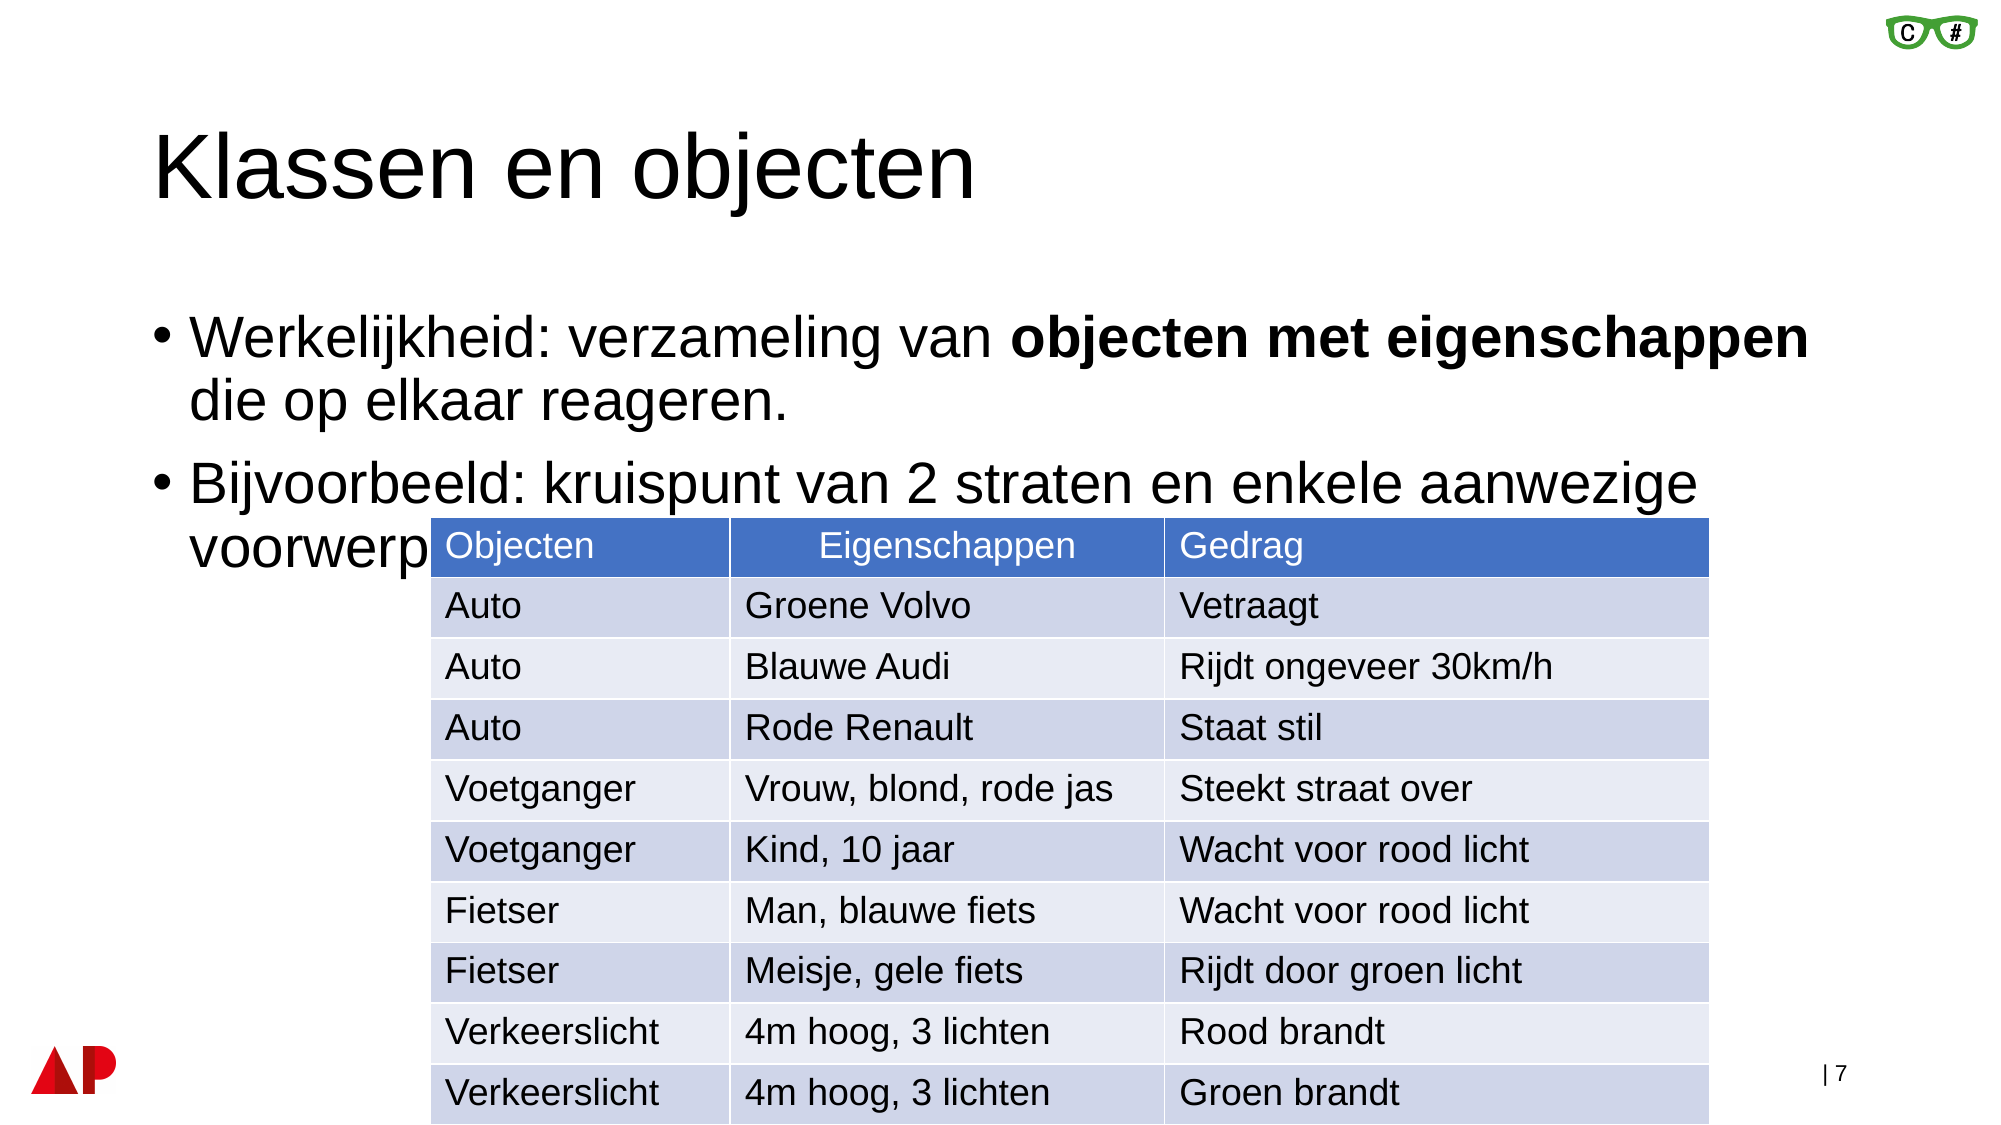

# Klassen en objecten
Werkelijkheid: verzameling van objecten met eigenschappen die op elkaar reageren.
Bijvoorbeeld: kruispunt van 2 straten en enkele aanwezige voorwerpen
| Objecten | Eigenschappen | Gedrag |
| --- | --- | --- |
| Auto | Groene Volvo | Vetraagt |
| Auto | Blauwe Audi | Rijdt ongeveer 30km/h |
| Auto | Rode Renault | Staat stil |
| Voetganger | Vrouw, blond, rode jas | Steekt straat over |
| Voetganger | Kind, 10 jaar | Wacht voor rood licht |
| Fietser | Man, blauwe fiets | Wacht voor rood licht |
| Fietser | Meisje, gele fiets | Rijdt door groen licht |
| Verkeerslicht | 4m hoog, 3 lichten | Rood brandt |
| Verkeerslicht | 4m hoog, 3 lichten | Groen brandt |
| 7